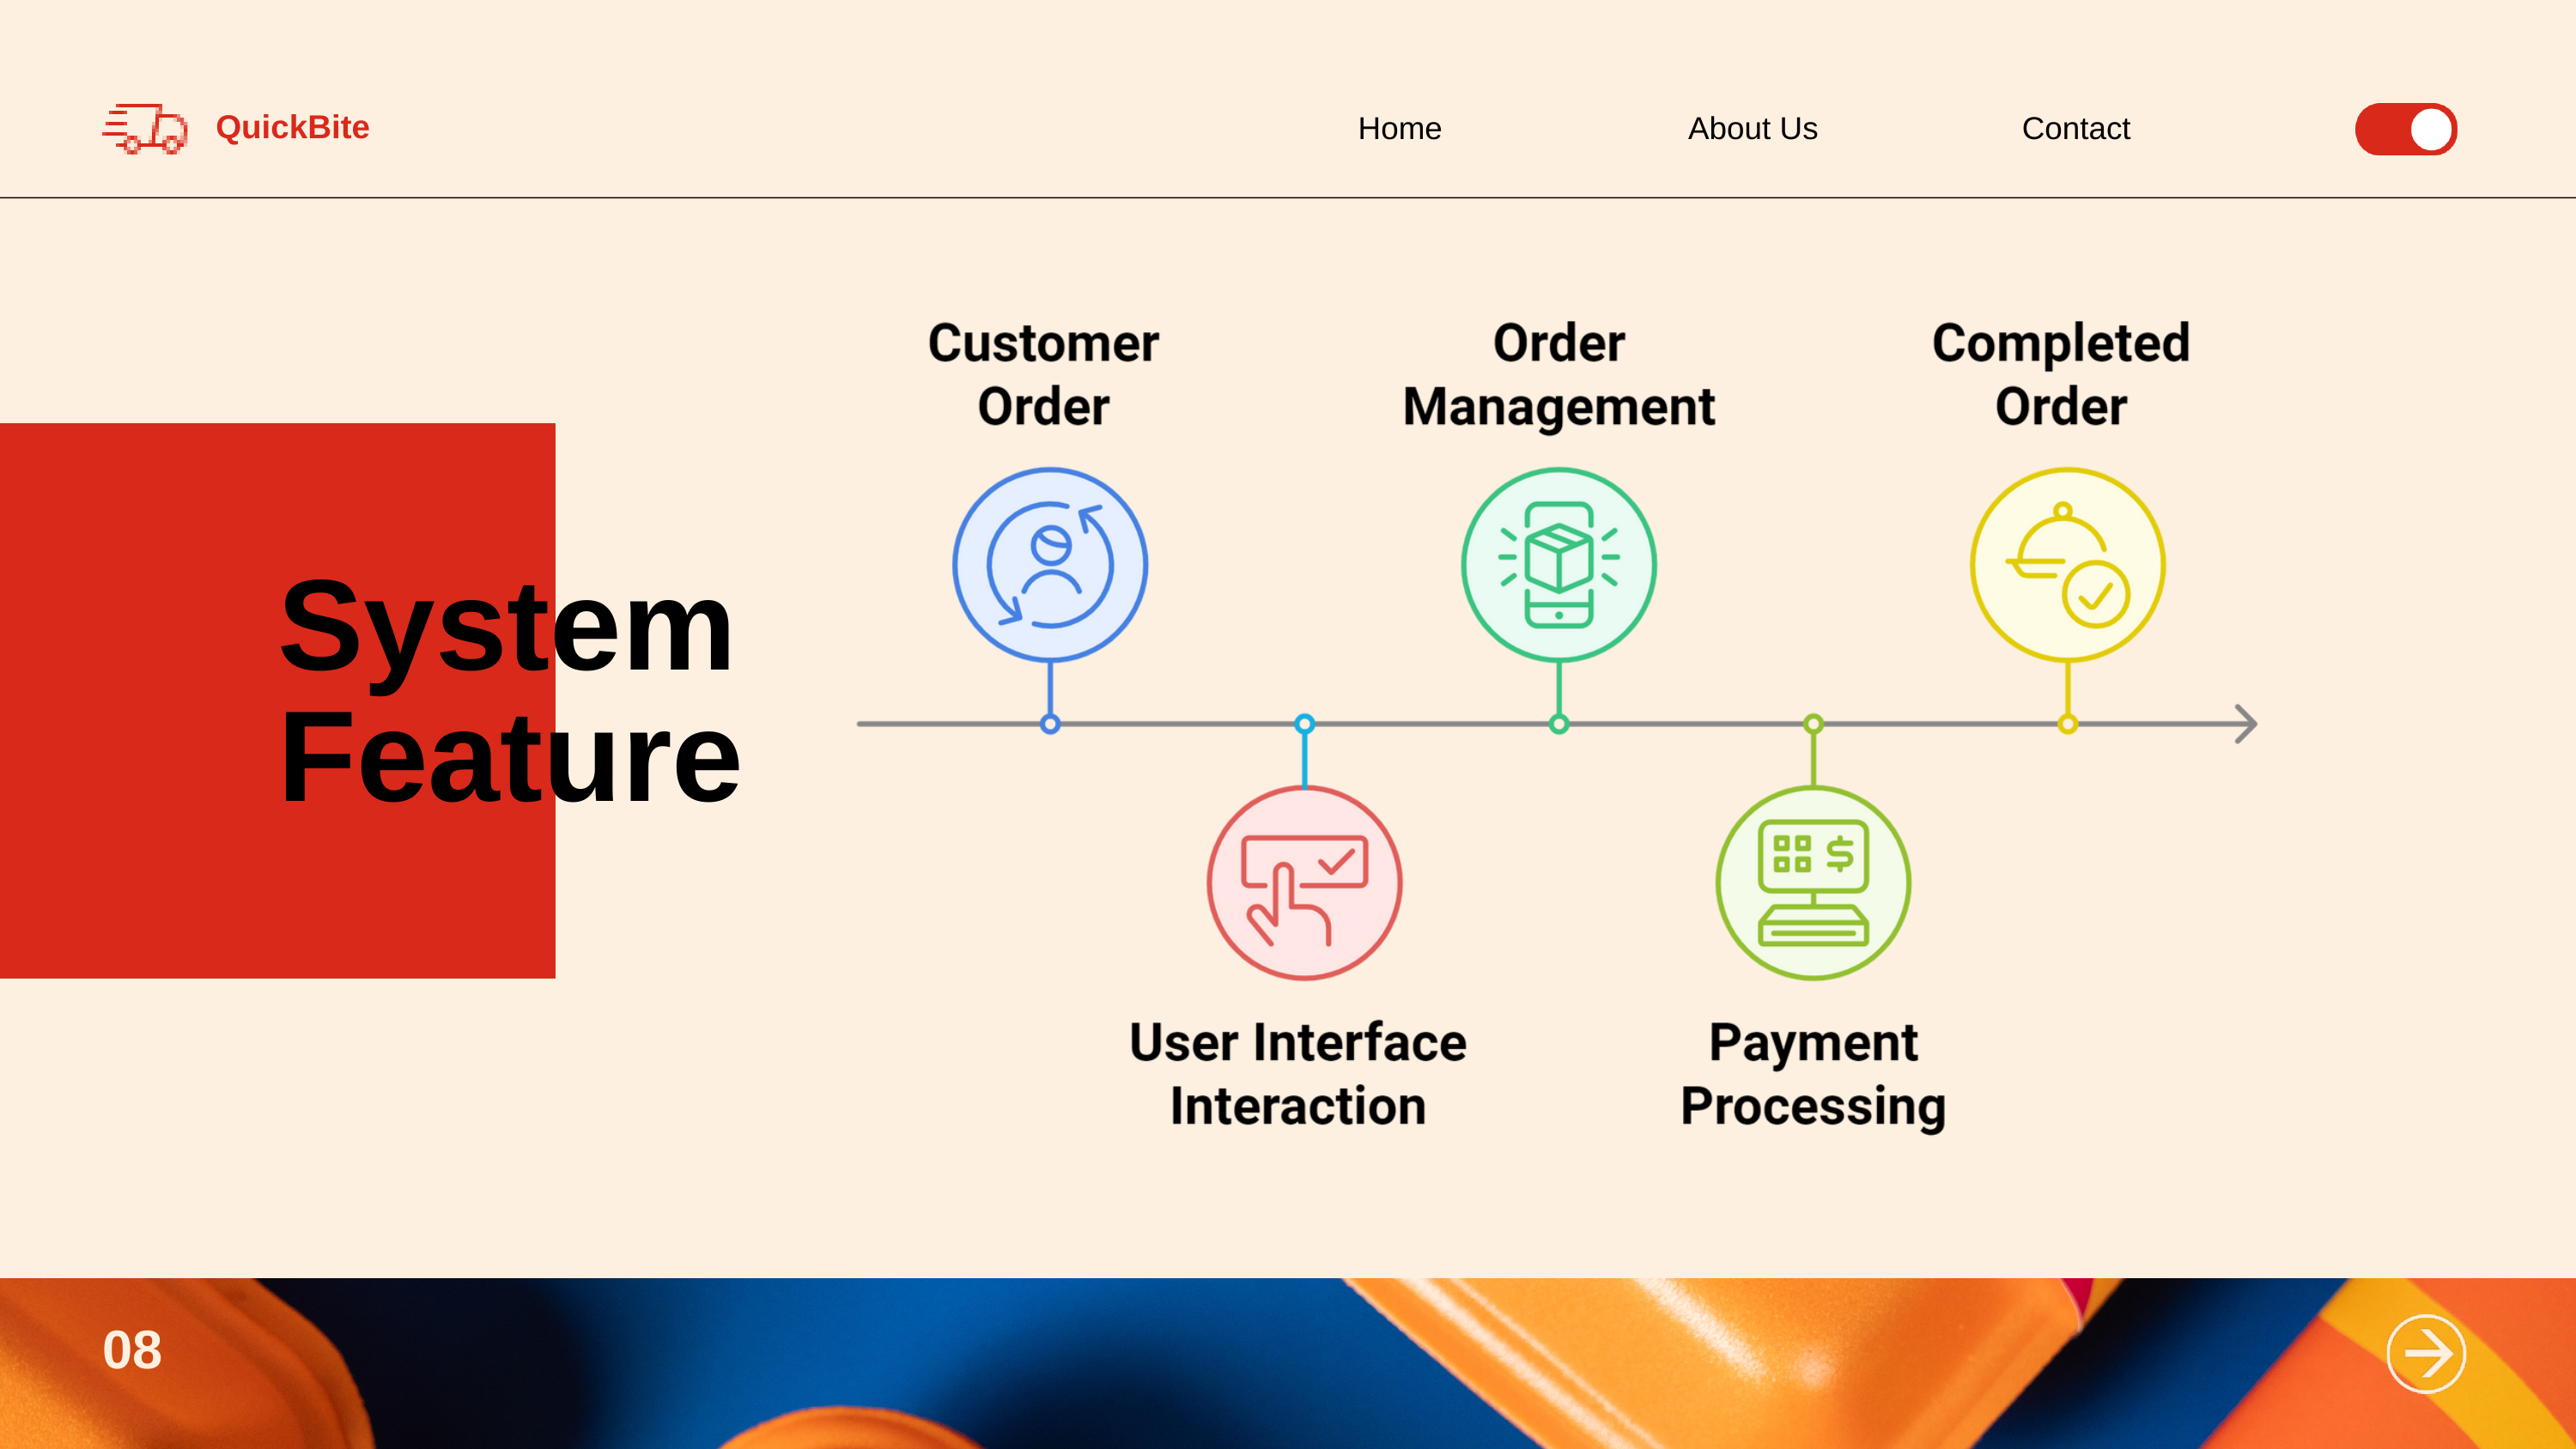

QuickBite
Home
About Us
Contact

System Feature

08